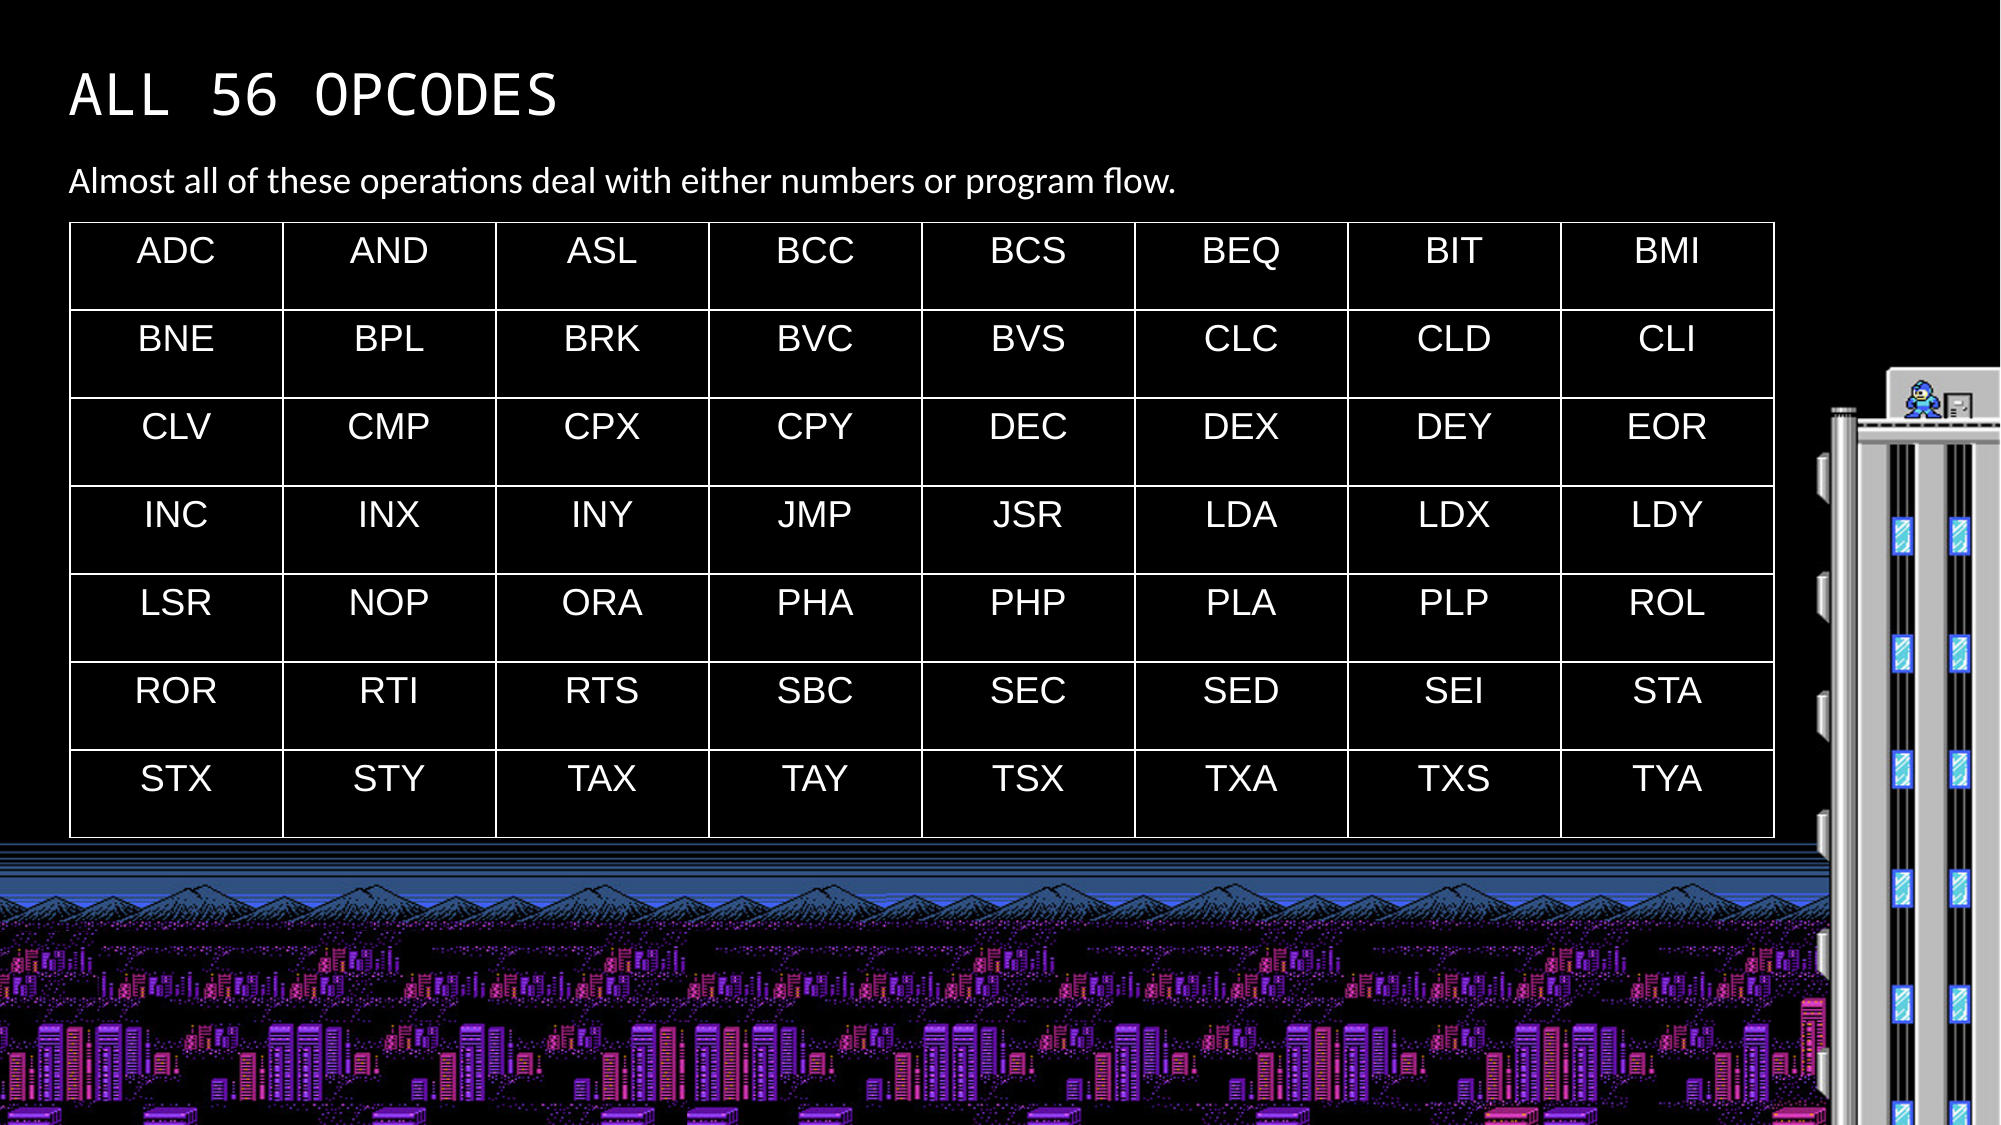

ALL 56 OPCODES
Almost all of these operations deal with either numbers or program flow.
| ADC | AND | ASL | BCC | BCS | BEQ | BIT | BMI |
| --- | --- | --- | --- | --- | --- | --- | --- |
| BNE | BPL | BRK | BVC | BVS | CLC | CLD | CLI |
| CLV | CMP | CPX | CPY | DEC | DEX | DEY | EOR |
| INC | INX | INY | JMP | JSR | LDA | LDX | LDY |
| LSR | NOP | ORA | PHA | PHP | PLA | PLP | ROL |
| ROR | RTI | RTS | SBC | SEC | SED | SEI | STA |
| STX | STY | TAX | TAY | TSX | TXA | TXS | TYA |